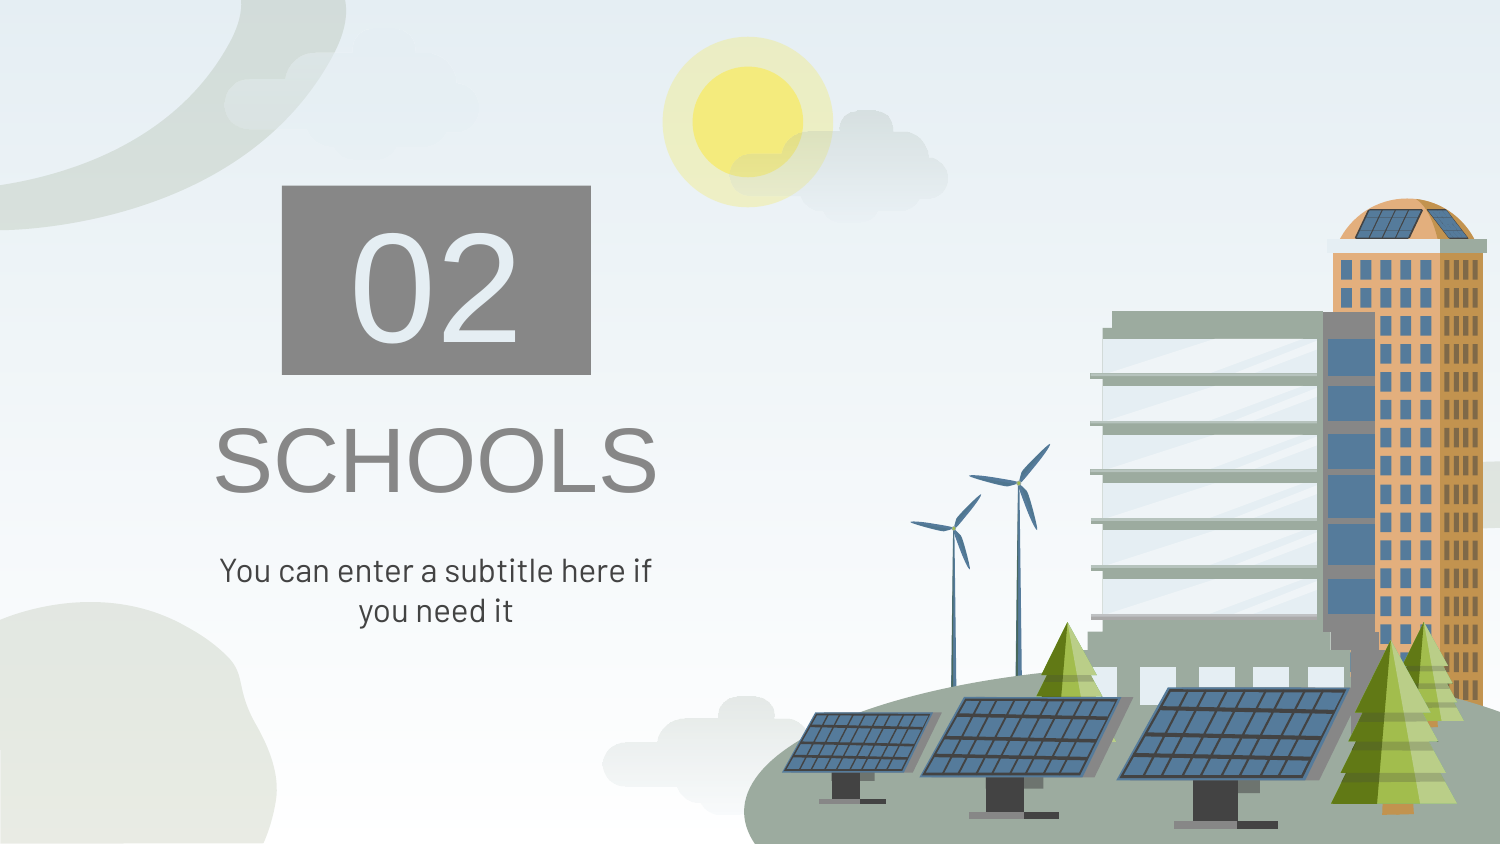

02

# SCHOOLS
You can enter a subtitle here if you need it